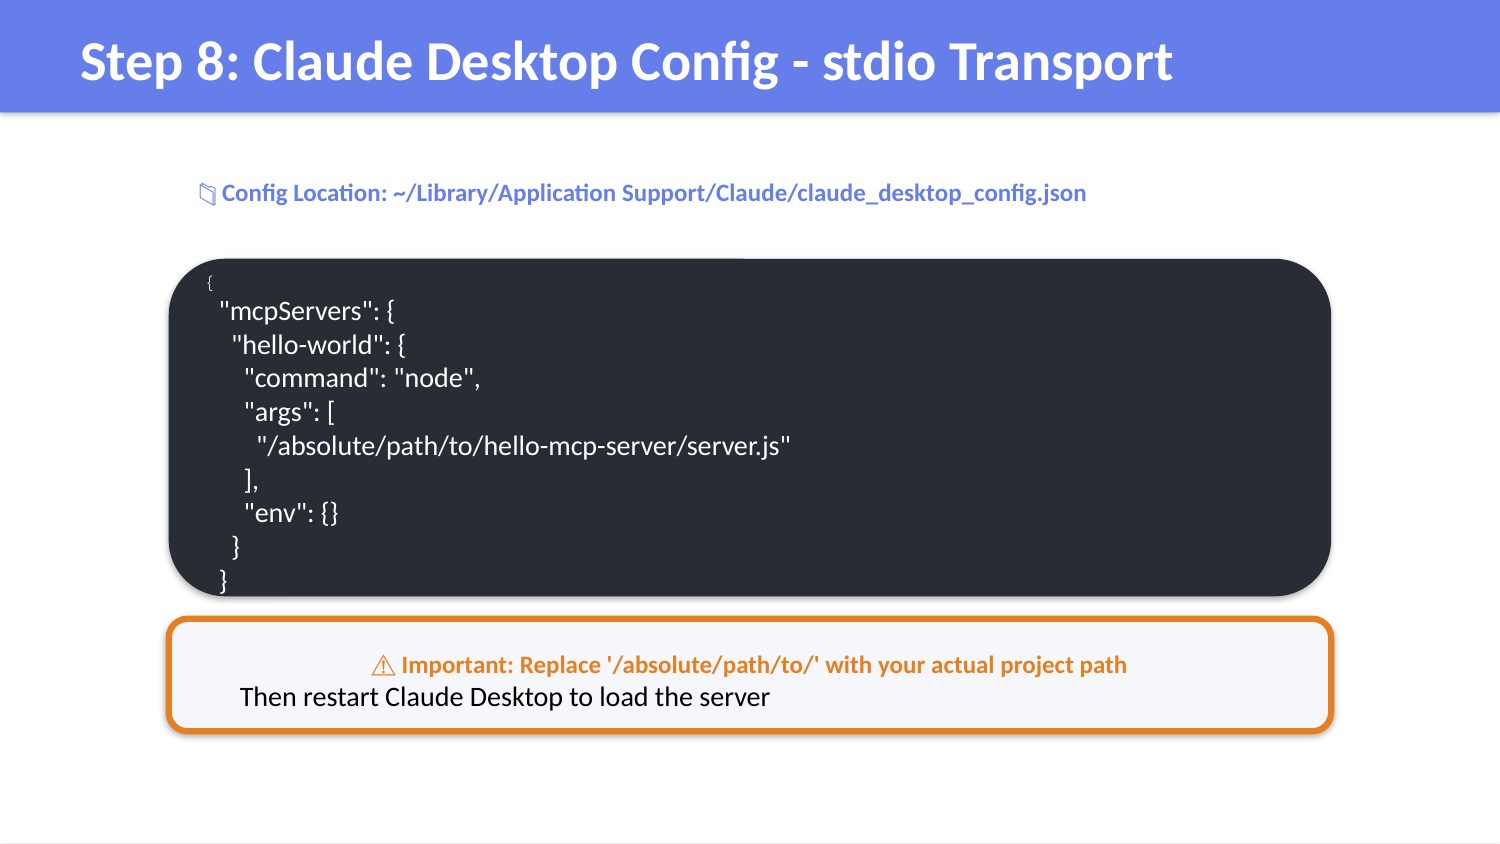

Step 8: Claude Desktop Config - stdio Transport
📁 Config Location: ~/Library/Application Support/Claude/claude_desktop_config.json

{
  "mcpServers": {
    "hello-world": {
      "command": "node",
      "args": [
        "/absolute/path/to/hello-mcp-server/server.js"
      ],
      "env": {}
    }
  }
}

⚠️ Important: Replace '/absolute/path/to/' with your actual project path
Then restart Claude Desktop to load the server